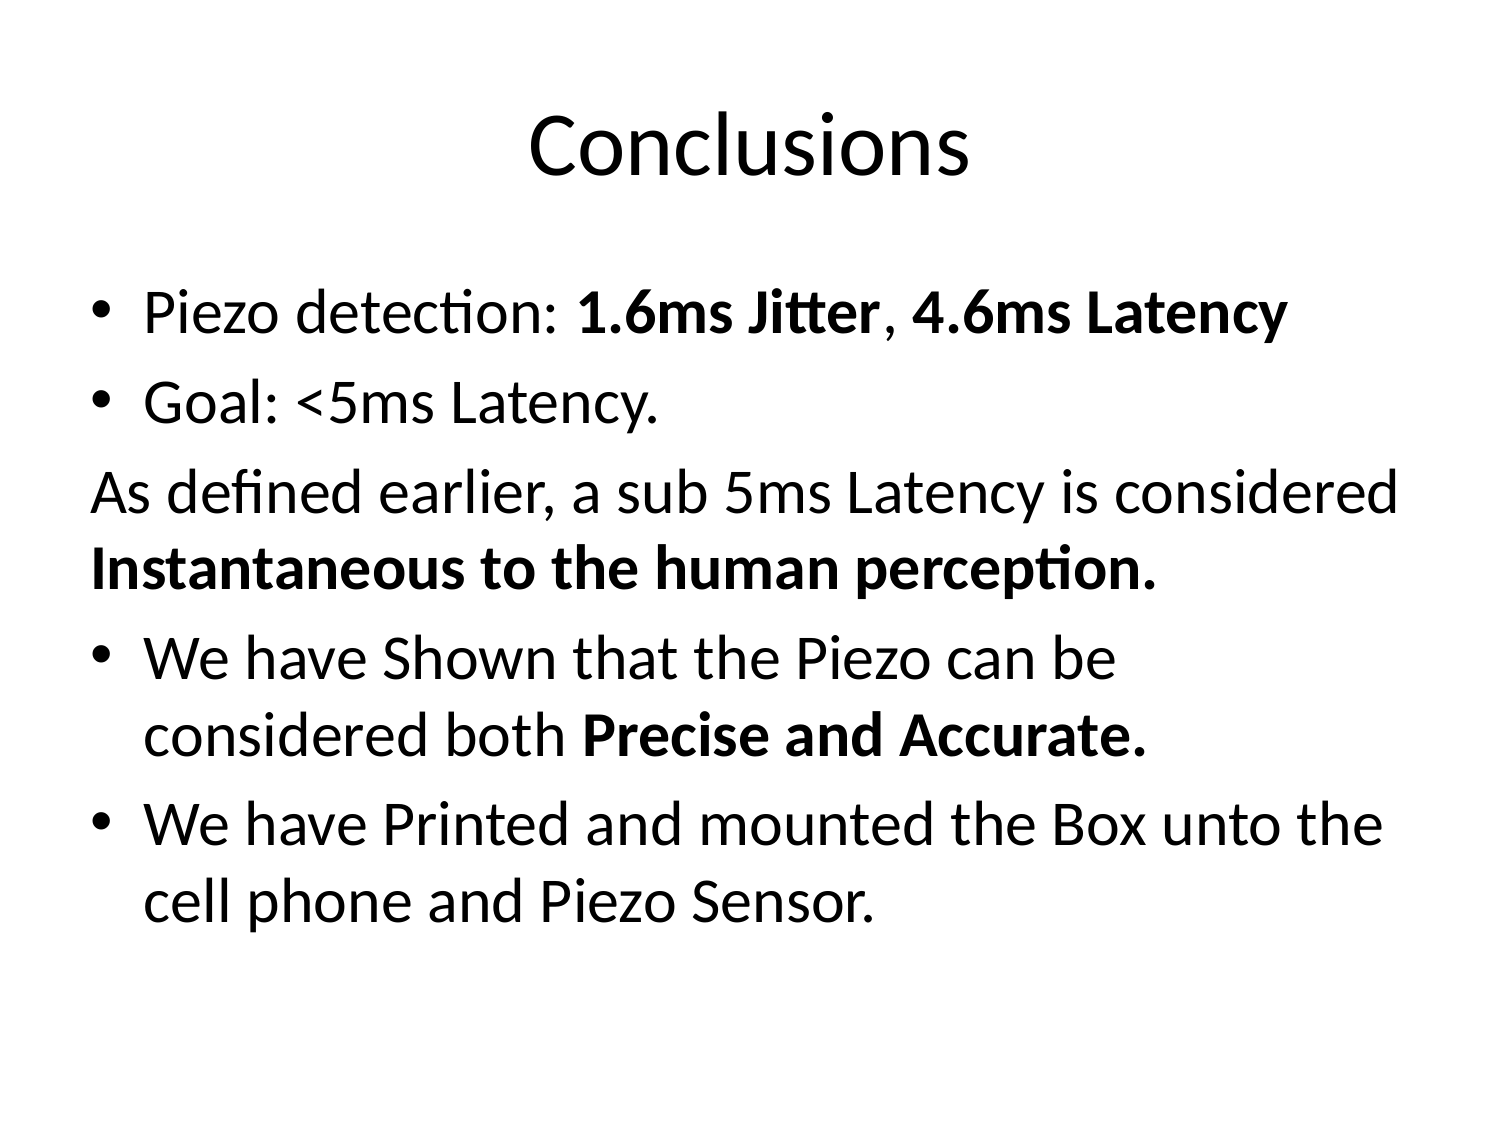

# Conclusions
Piezo detection: 1.6ms Jitter, 4.6ms Latency
Goal: <5ms Latency.
As defined earlier, a sub 5ms Latency is considered Instantaneous to the human perception.
We have Shown that the Piezo can be considered both Precise and Accurate.
We have Printed and mounted the Box unto the cell phone and Piezo Sensor.